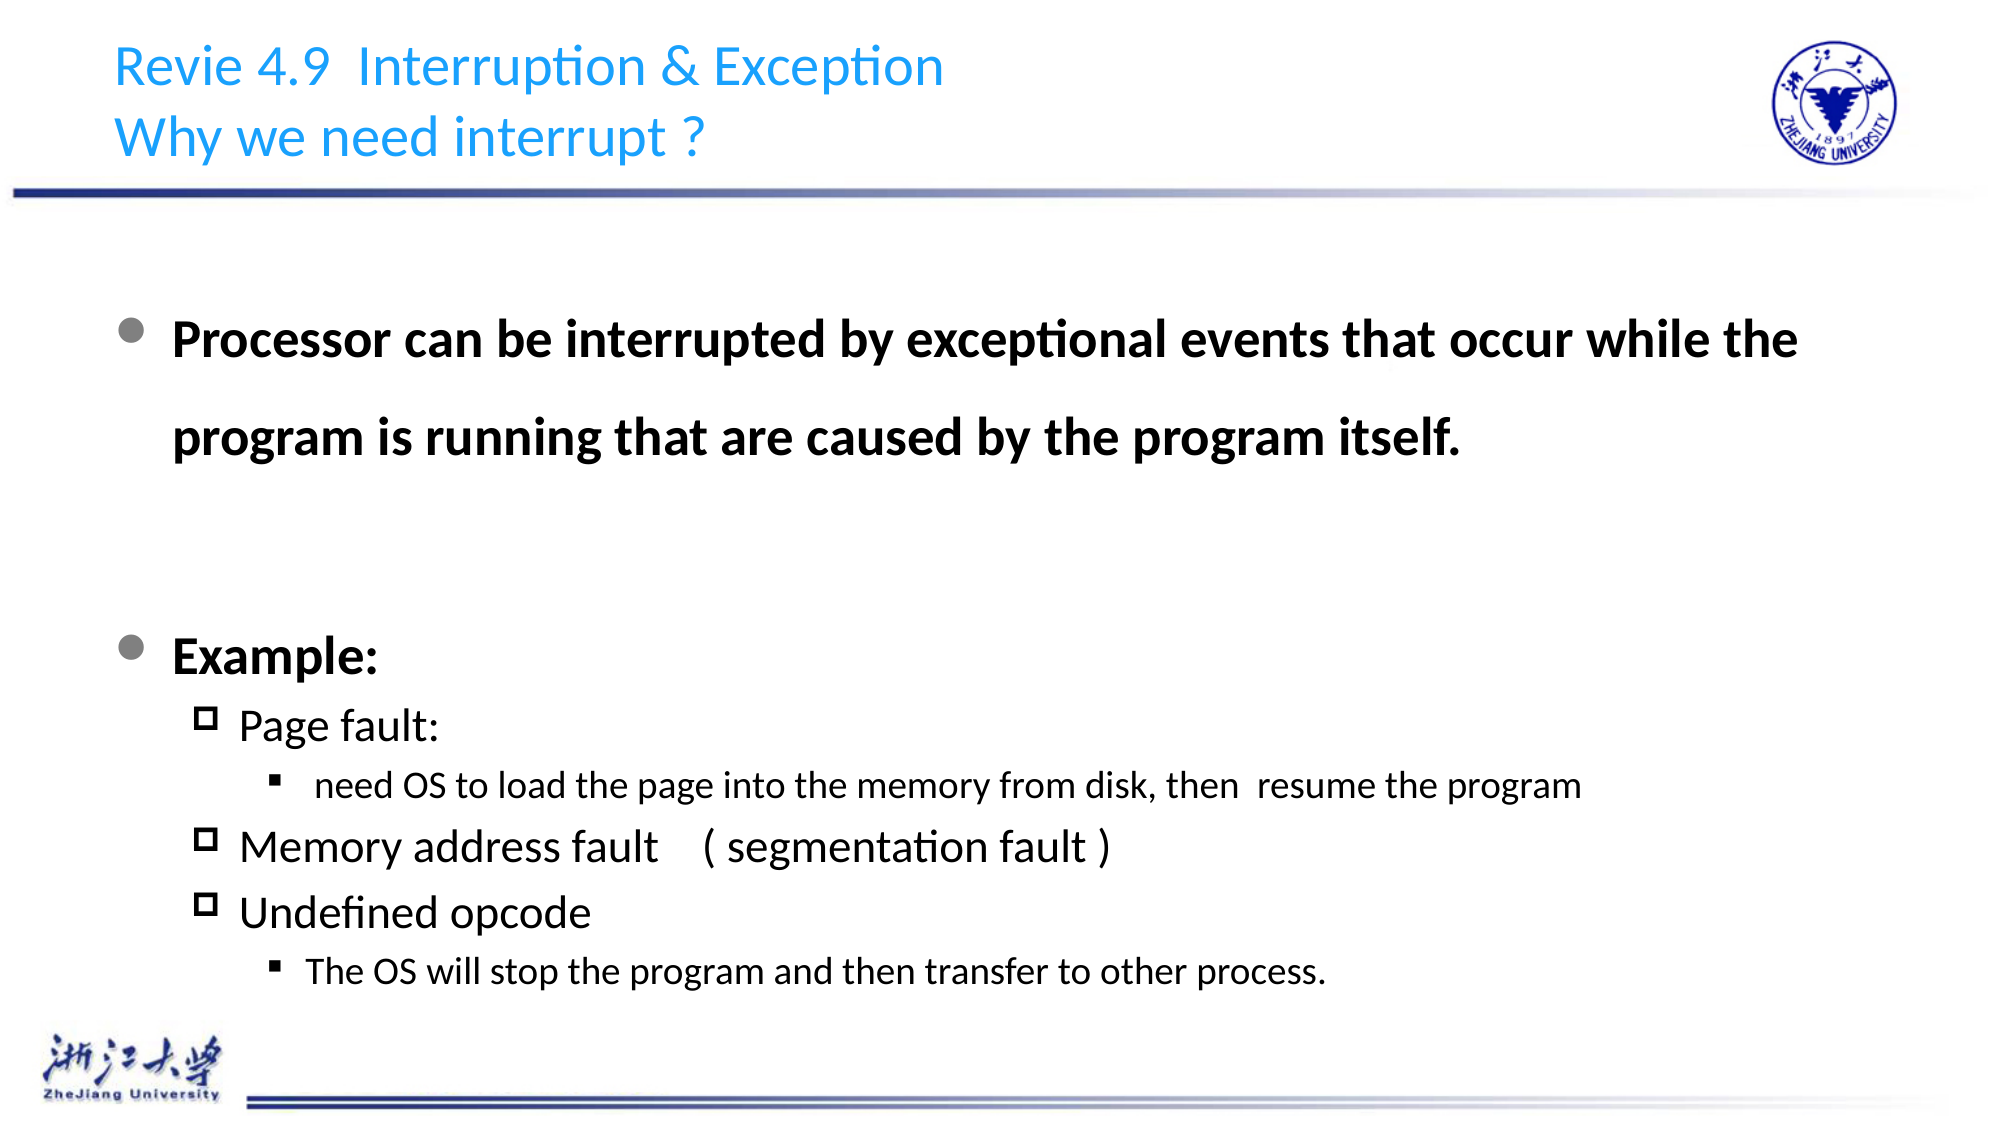

# Revie 4.9  Interruption & Exception Why we need interrupt ?
Processor can be interrupted by exceptional events that occur while the program is running that are caused by the program itself.

Example:
Page fault:
 need OS to load the page into the memory from disk, then  resume the program
Memory address fault    ( segmentation fault )
Undefined opcode
The OS will stop the program and then transfer to other process.